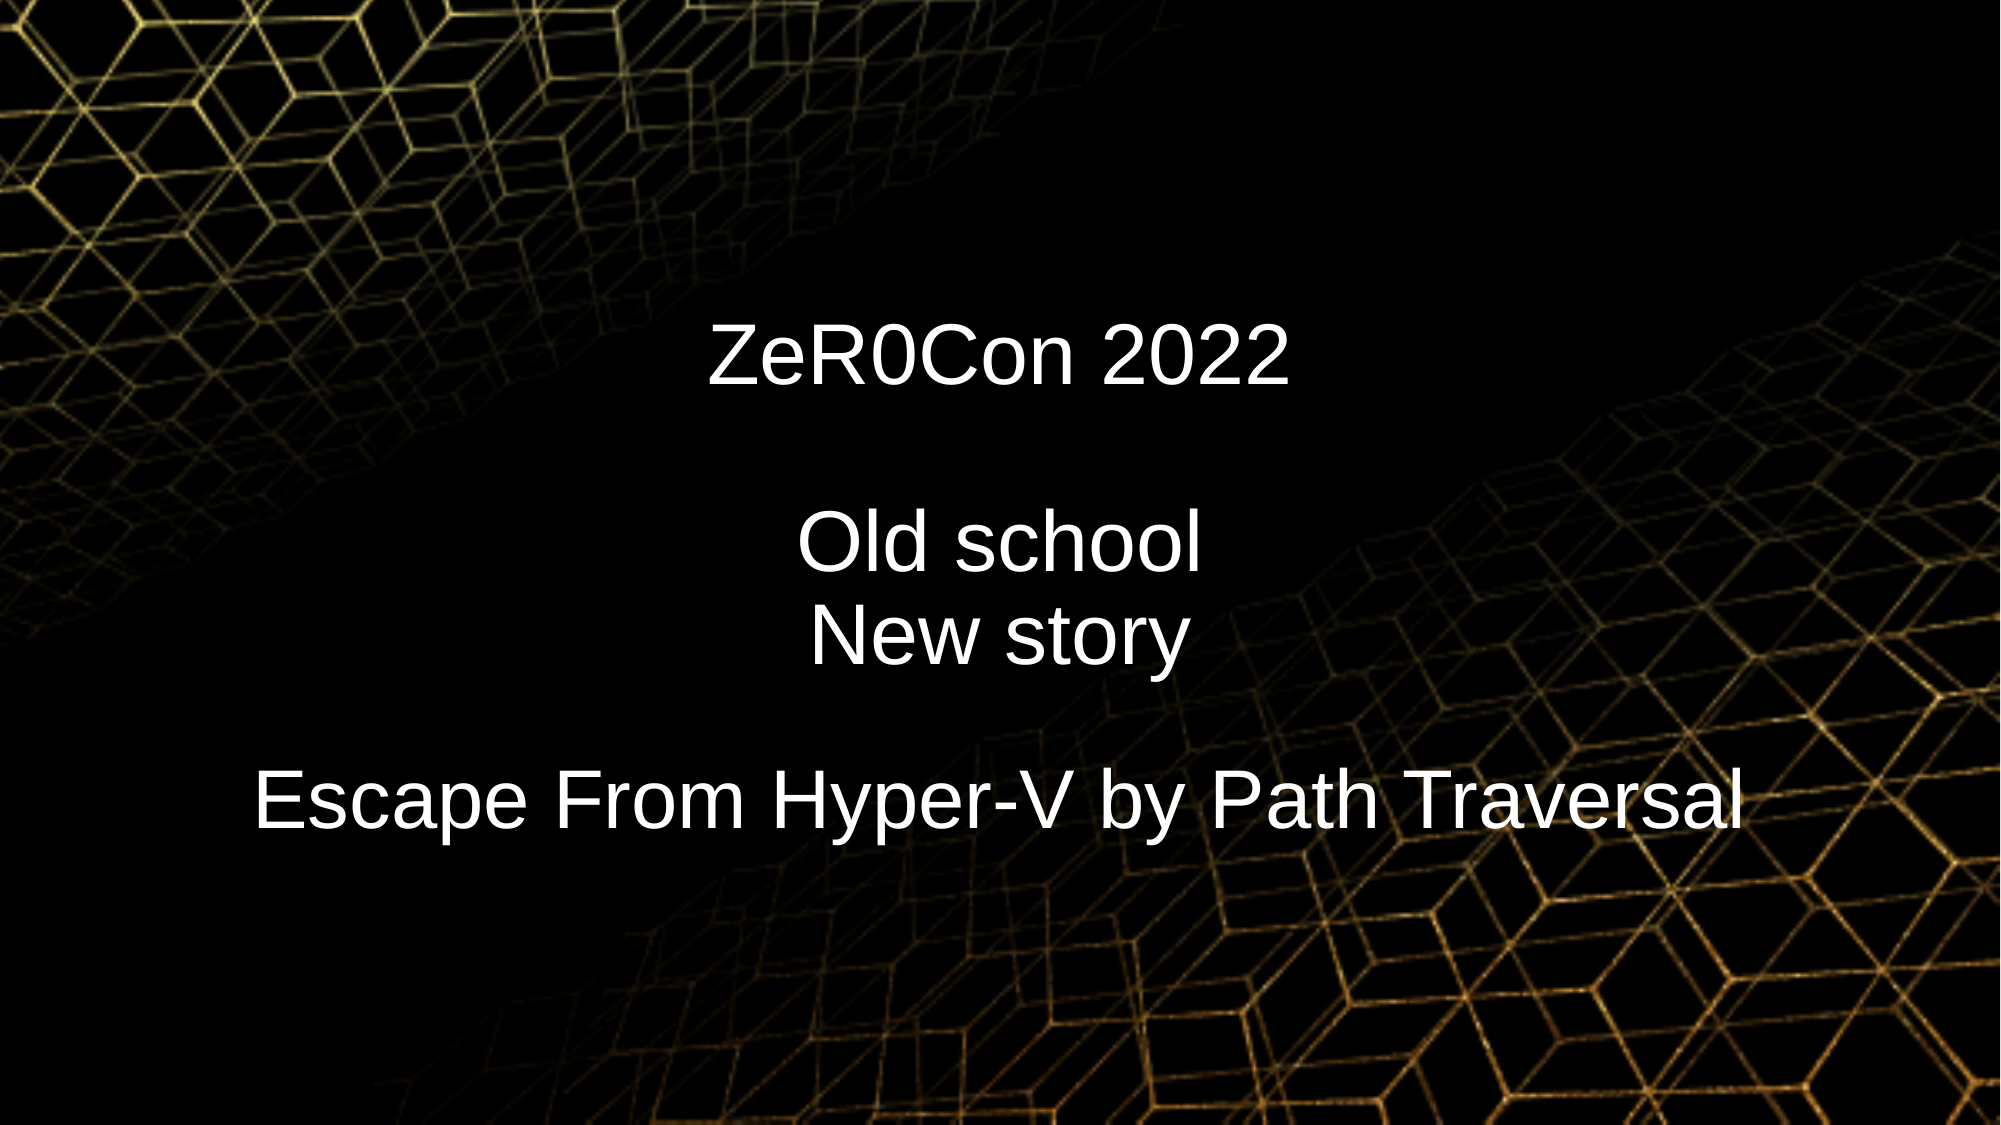

# ZeR0Con 2022 Old school New story
Escape From Hyper-V by Path Traversal